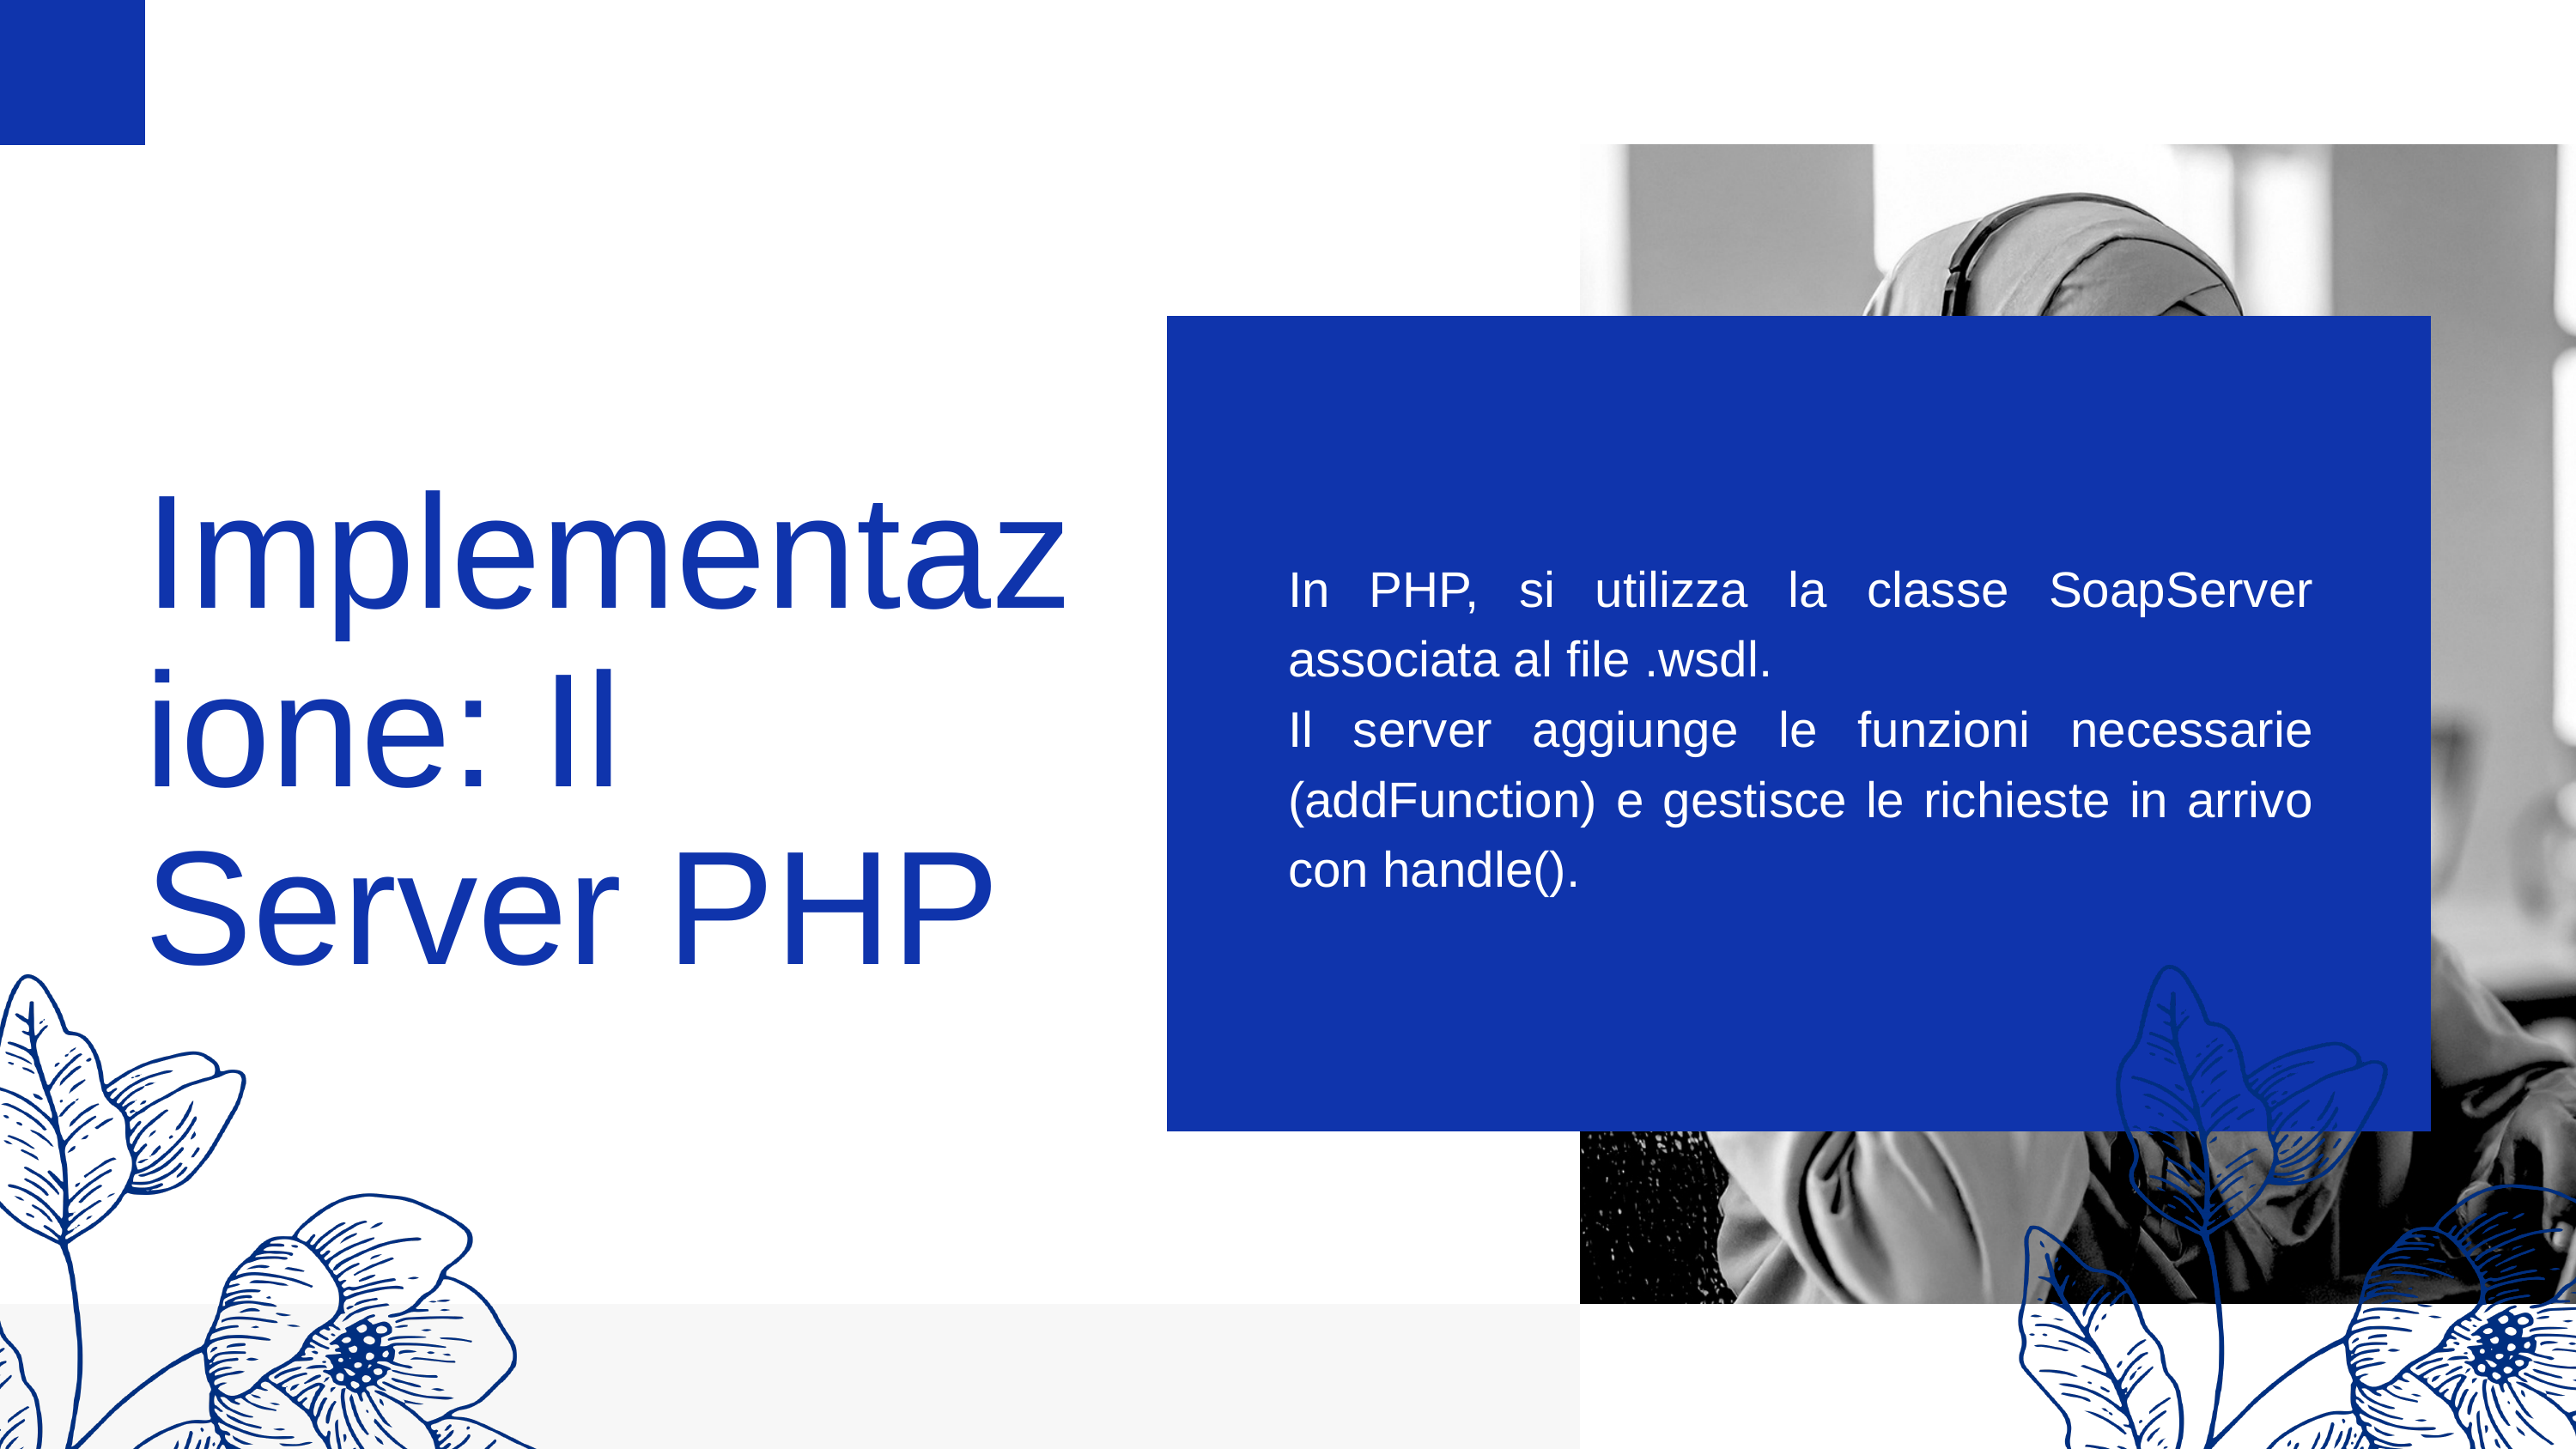

Implementazione: Il Server PHP
In PHP, si utilizza la classe SoapServer associata al file .wsdl.
Il server aggiunge le funzioni necessarie (addFunction) e gestisce le richieste in arrivo con handle().